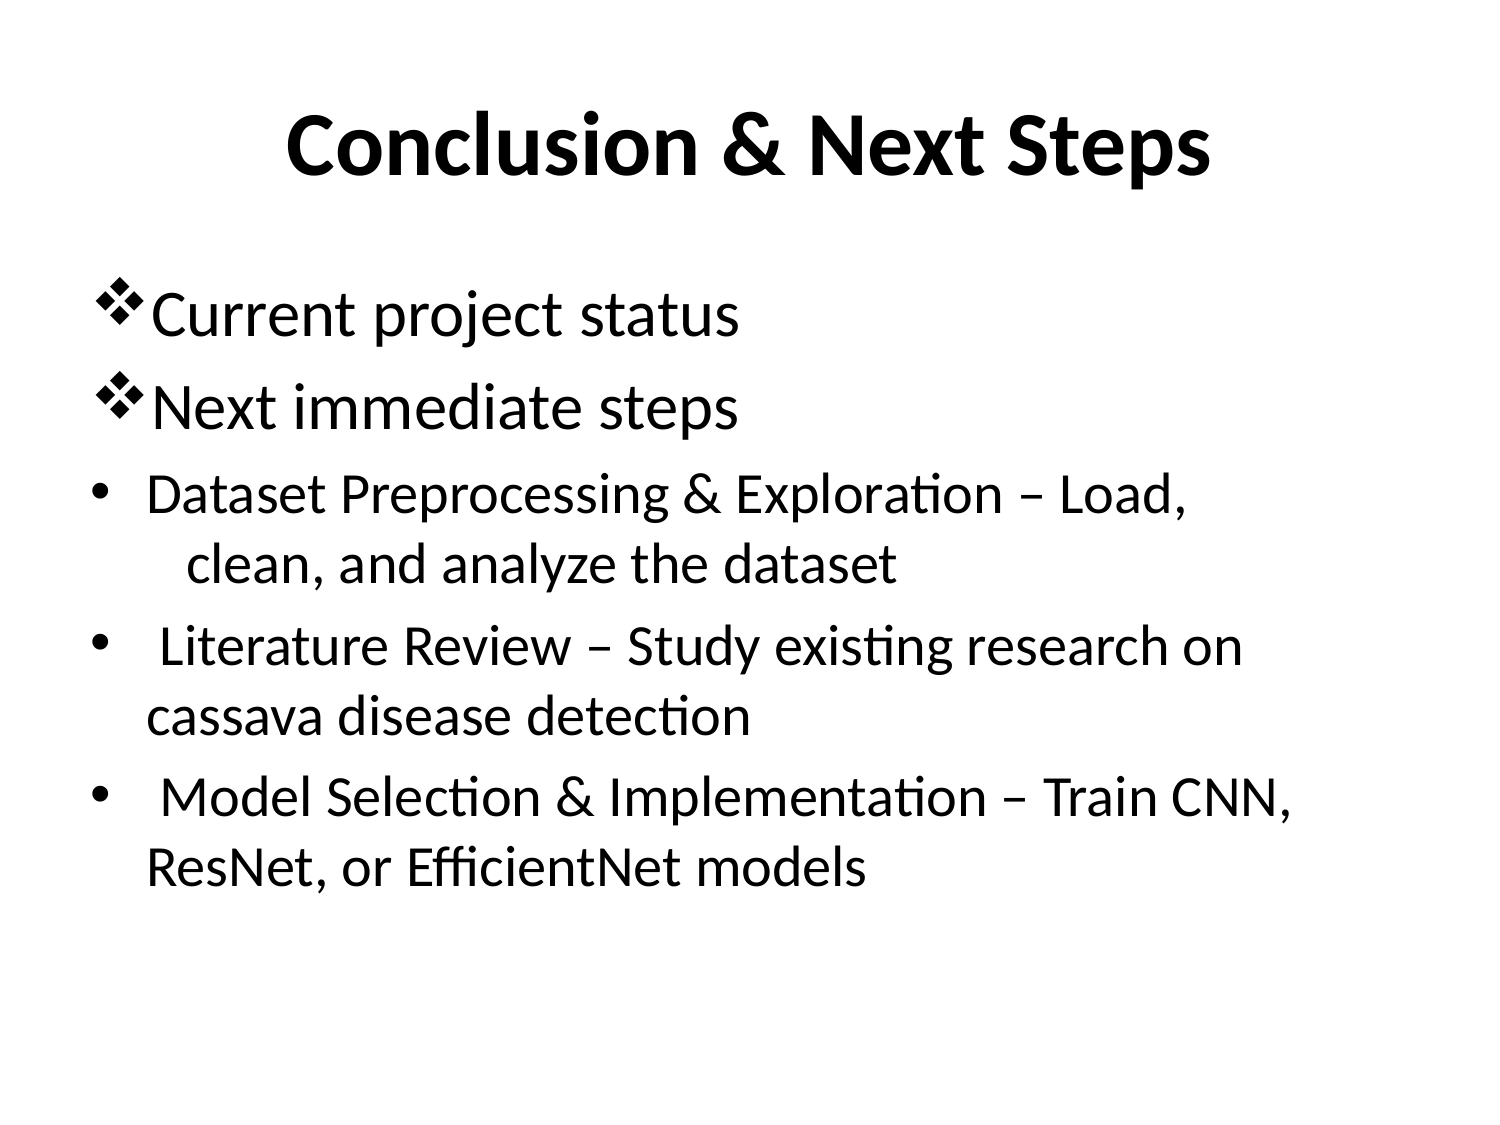

# Conclusion & Next Steps
Current project status
Next immediate steps
Dataset Preprocessing & Exploration – Load,                    clean, and analyze the dataset
 Literature Review – Study existing research on cassava disease detection
 Model Selection & Implementation – Train CNN, ResNet, or EfficientNet models